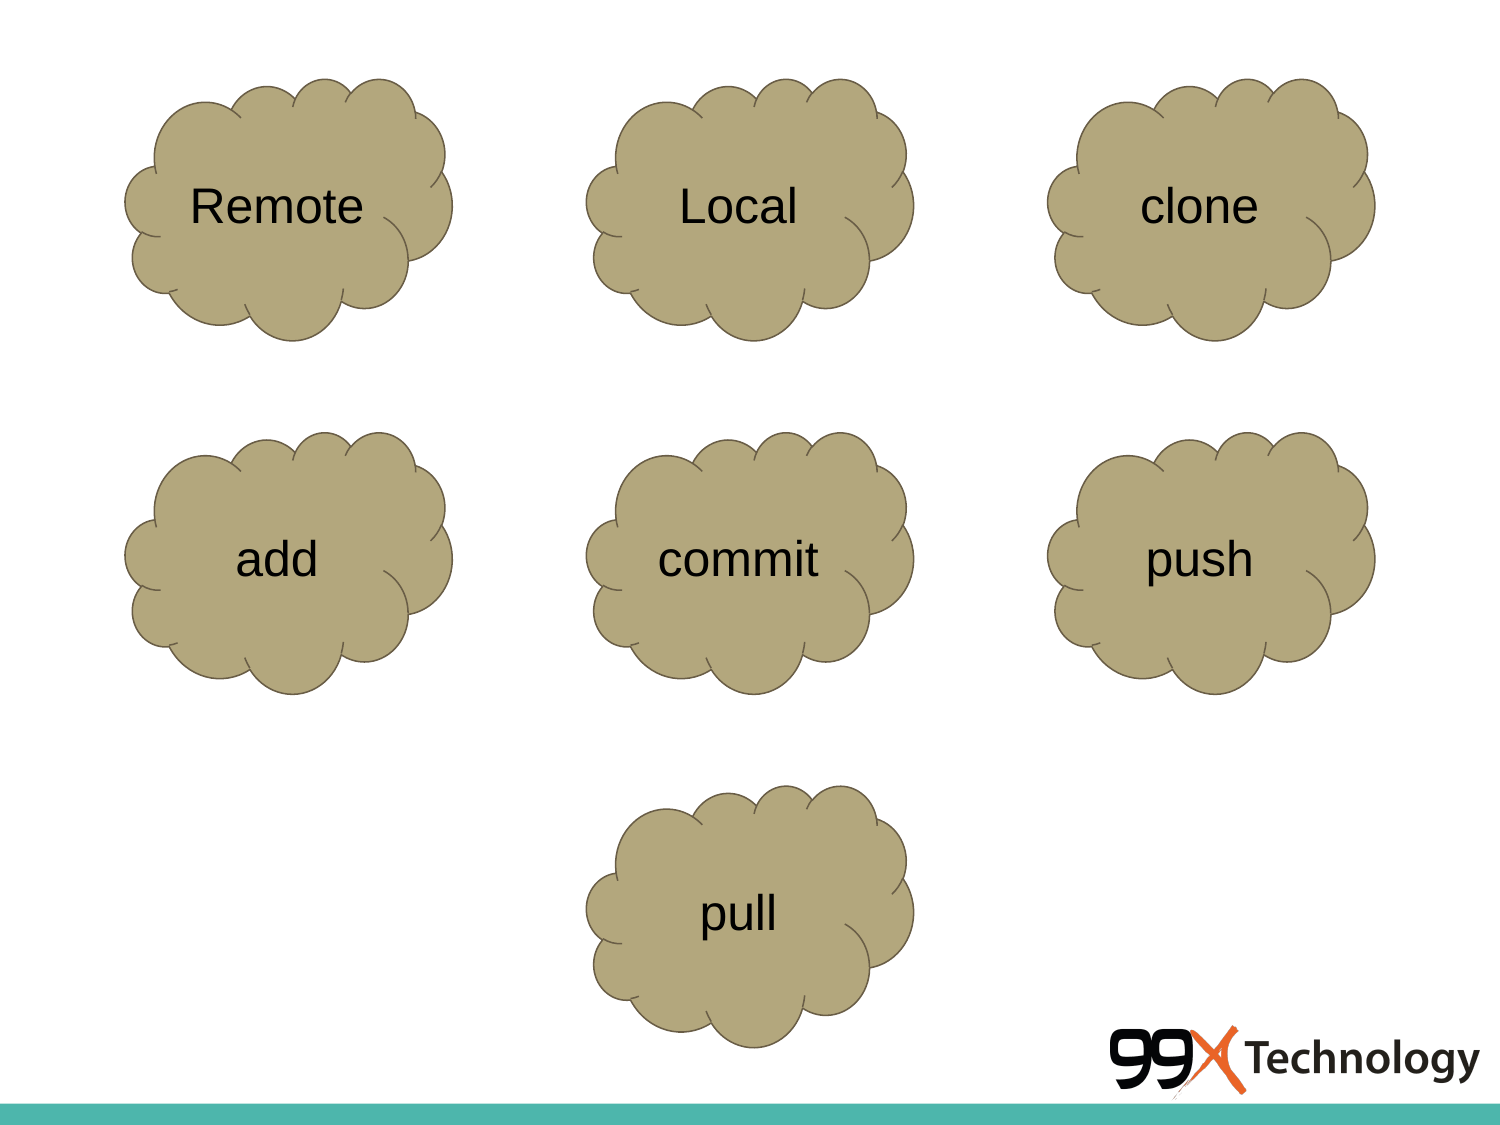

Remote

Local

clone

add

commit

push

pull